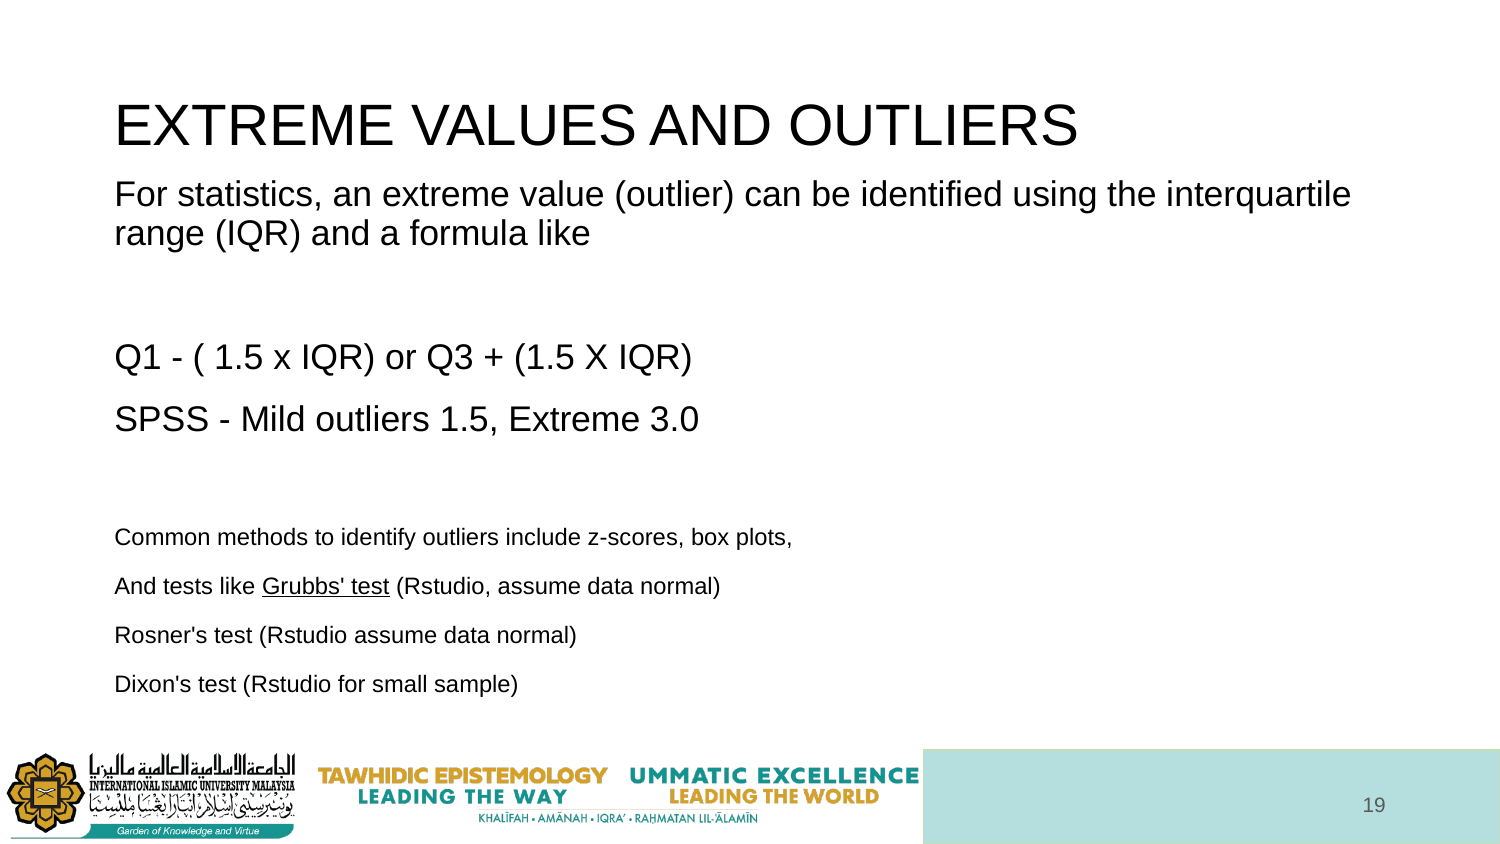

# EXTREME VALUES AND OUTLIERS
For statistics, an extreme value (outlier) can be identified using the interquartile range (IQR) and a formula like

Q1 - ( 1.5 x IQR) or Q3 + (1.5 X IQR)
SPSS - Mild outliers 1.5, Extreme 3.0

Common methods to identify outliers include z-scores, box plots,
And tests like Grubbs' test (Rstudio, assume data normal)
Rosner's test (Rstudio assume data normal)
Dixon's test (Rstudio for small sample)
19